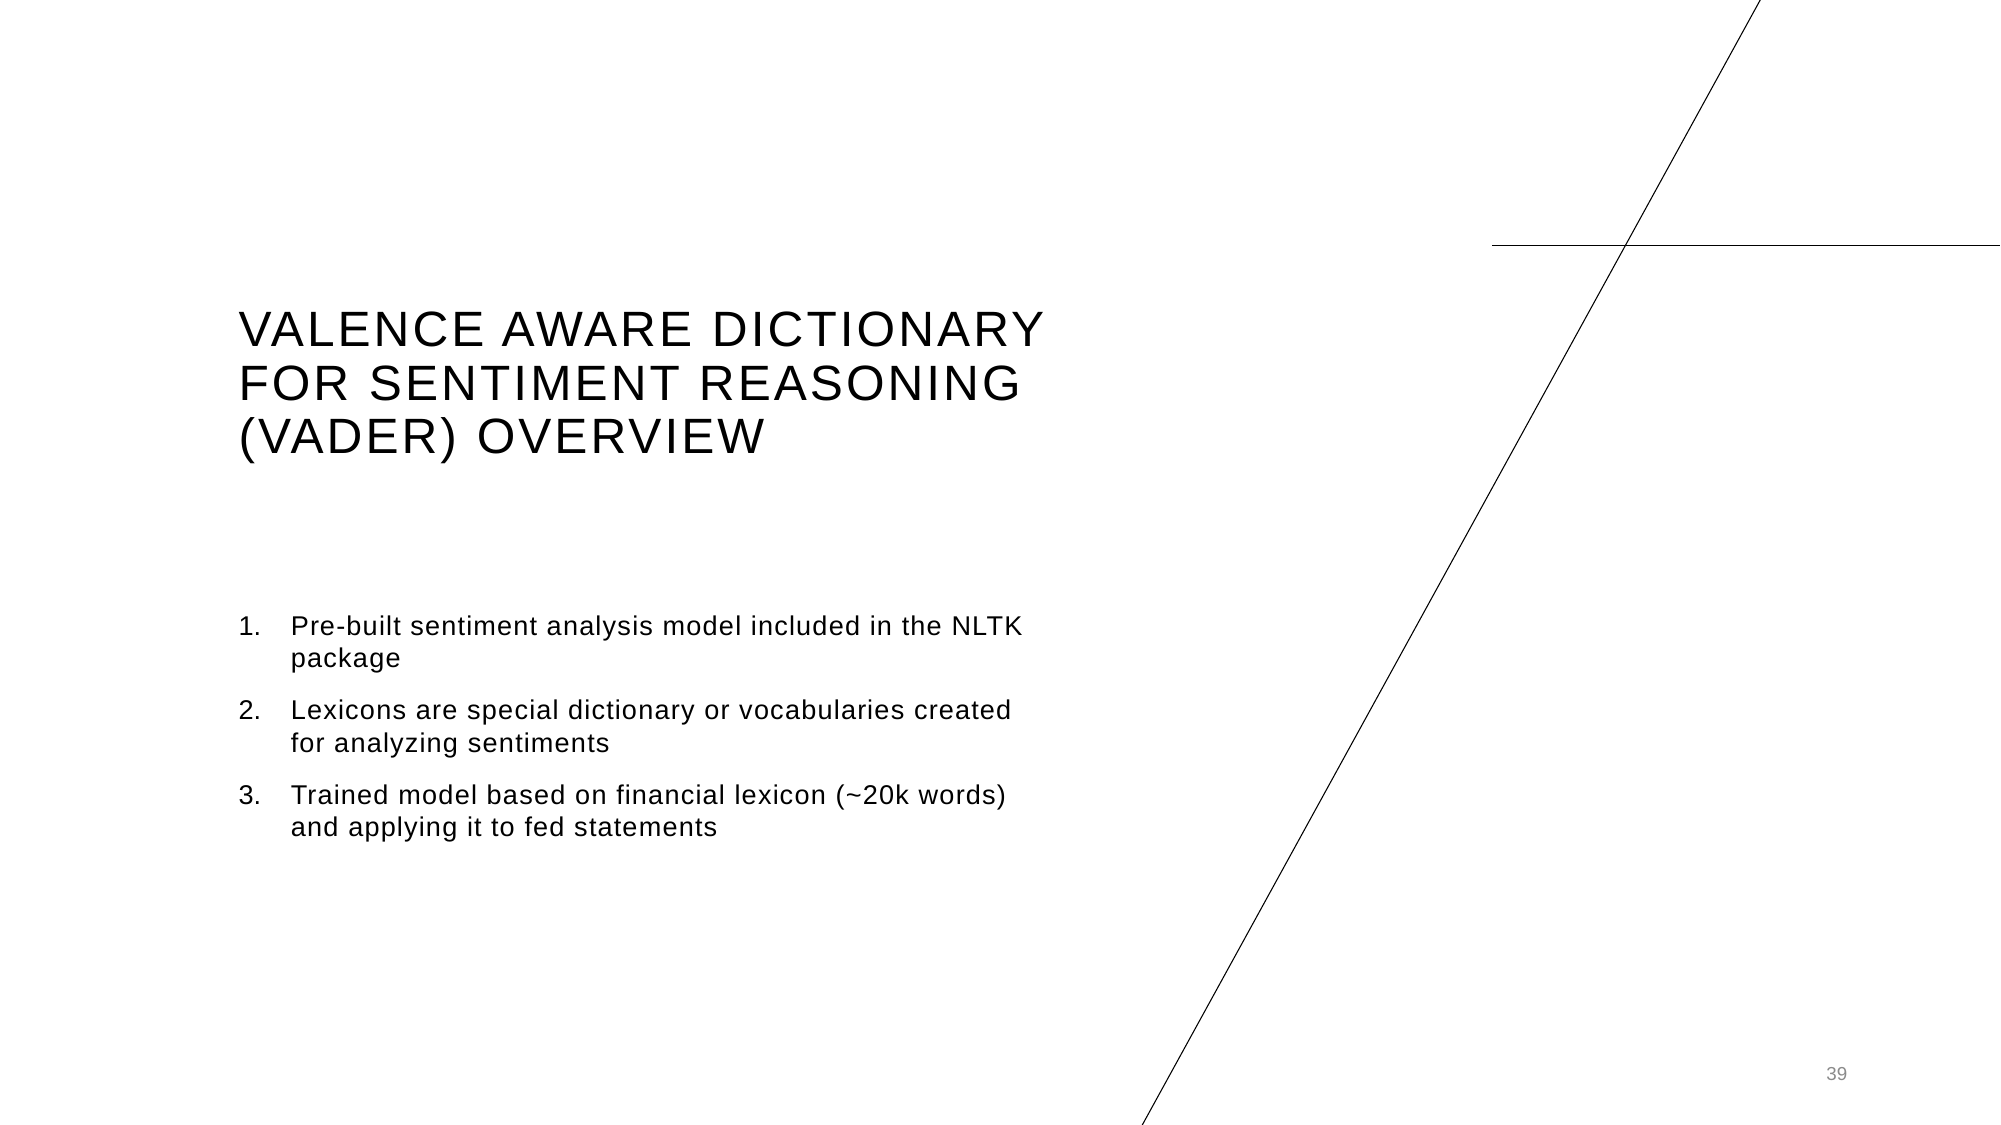

# Valence Aware Dictionary for Sentiment Reasoning (VADER) OVERVIEW
Pre-built sentiment analysis model included in the NLTK package
Lexicons are special dictionary or vocabularies created for analyzing sentiments
Trained model based on financial lexicon (~20k words) and applying it to fed statements
39